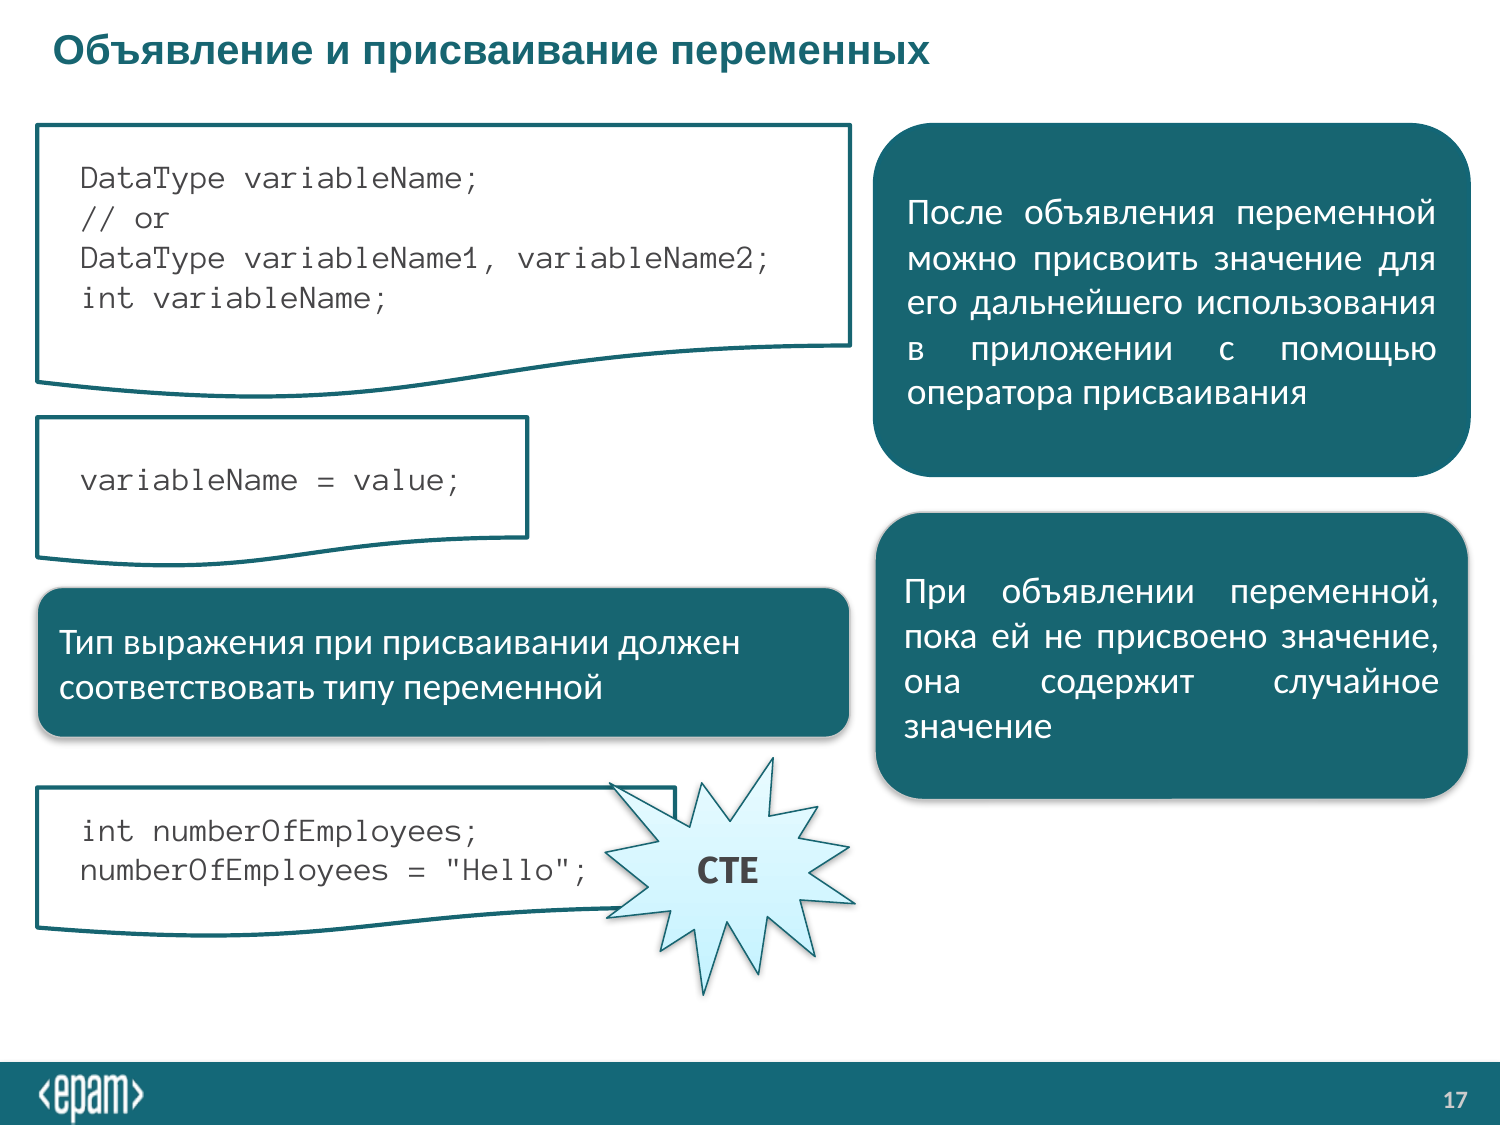

# Объявление и присваивание переменных
DataType variableName;
// or
DataType variableName1, variableName2;
int variableName;
После объявления переменной можно присвоить значение для его дальнейшего использования в приложении с помощью оператора присваивания
variableName = value;
При объявлении переменной, пока ей не присвоено значение, она содержит случайное значение
Тип выражения при присваивании должен соответствовать типу переменной
CTE
int numberOfEmployees;
numberOfEmployees = "Hello";